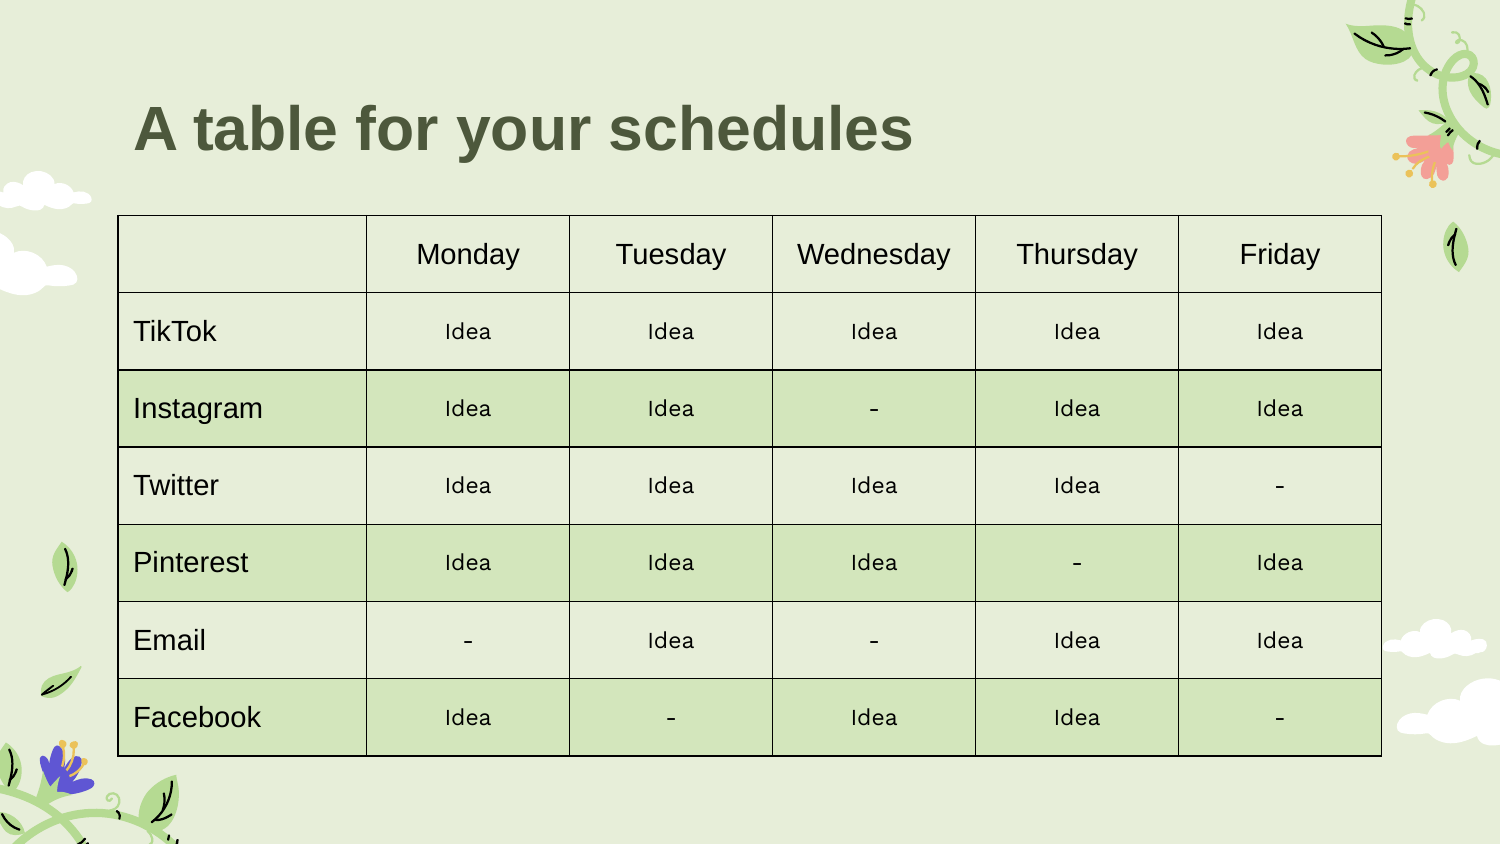

# A table for your schedules
|  | Monday | Tuesday | Wednesday | Thursday | Friday |
| --- | --- | --- | --- | --- | --- |
| TikTok | Idea | Idea | Idea | Idea | Idea |
| Instagram | Idea | Idea | - | Idea | Idea |
| Twitter | Idea | Idea | Idea | Idea | - |
| Pinterest | Idea | Idea | Idea | - | Idea |
| Email | - | Idea | - | Idea | Idea |
| Facebook | Idea | - | Idea | Idea | - |